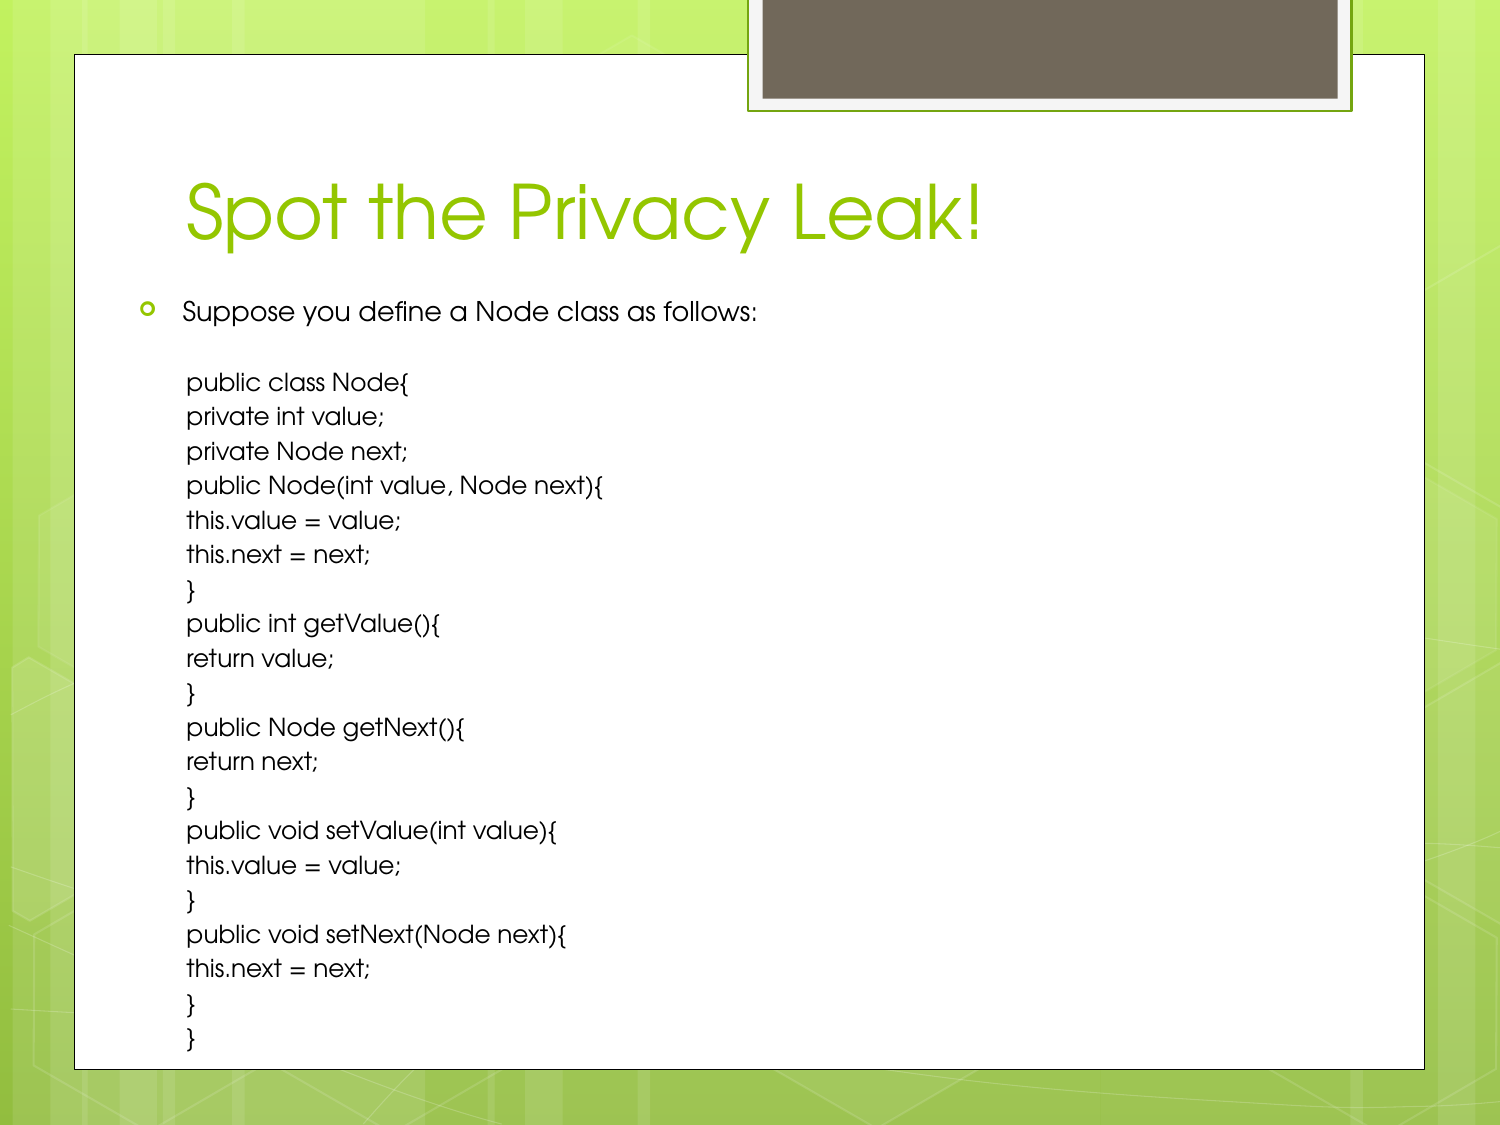

# Spot the Privacy Leak!
Suppose you define a Node class as follows:

public class Node{
	private int value;
	private Node next;
	public Node(int value, Node next){
		this.value = value;
		this.next = next;
	}
	public int getValue(){
		return value;
	}
	public Node getNext(){
		return next;
	}
	public void setValue(int value){
		this.value = value;
	}
	public void setNext(Node next){
		this.next = next;
	}
}